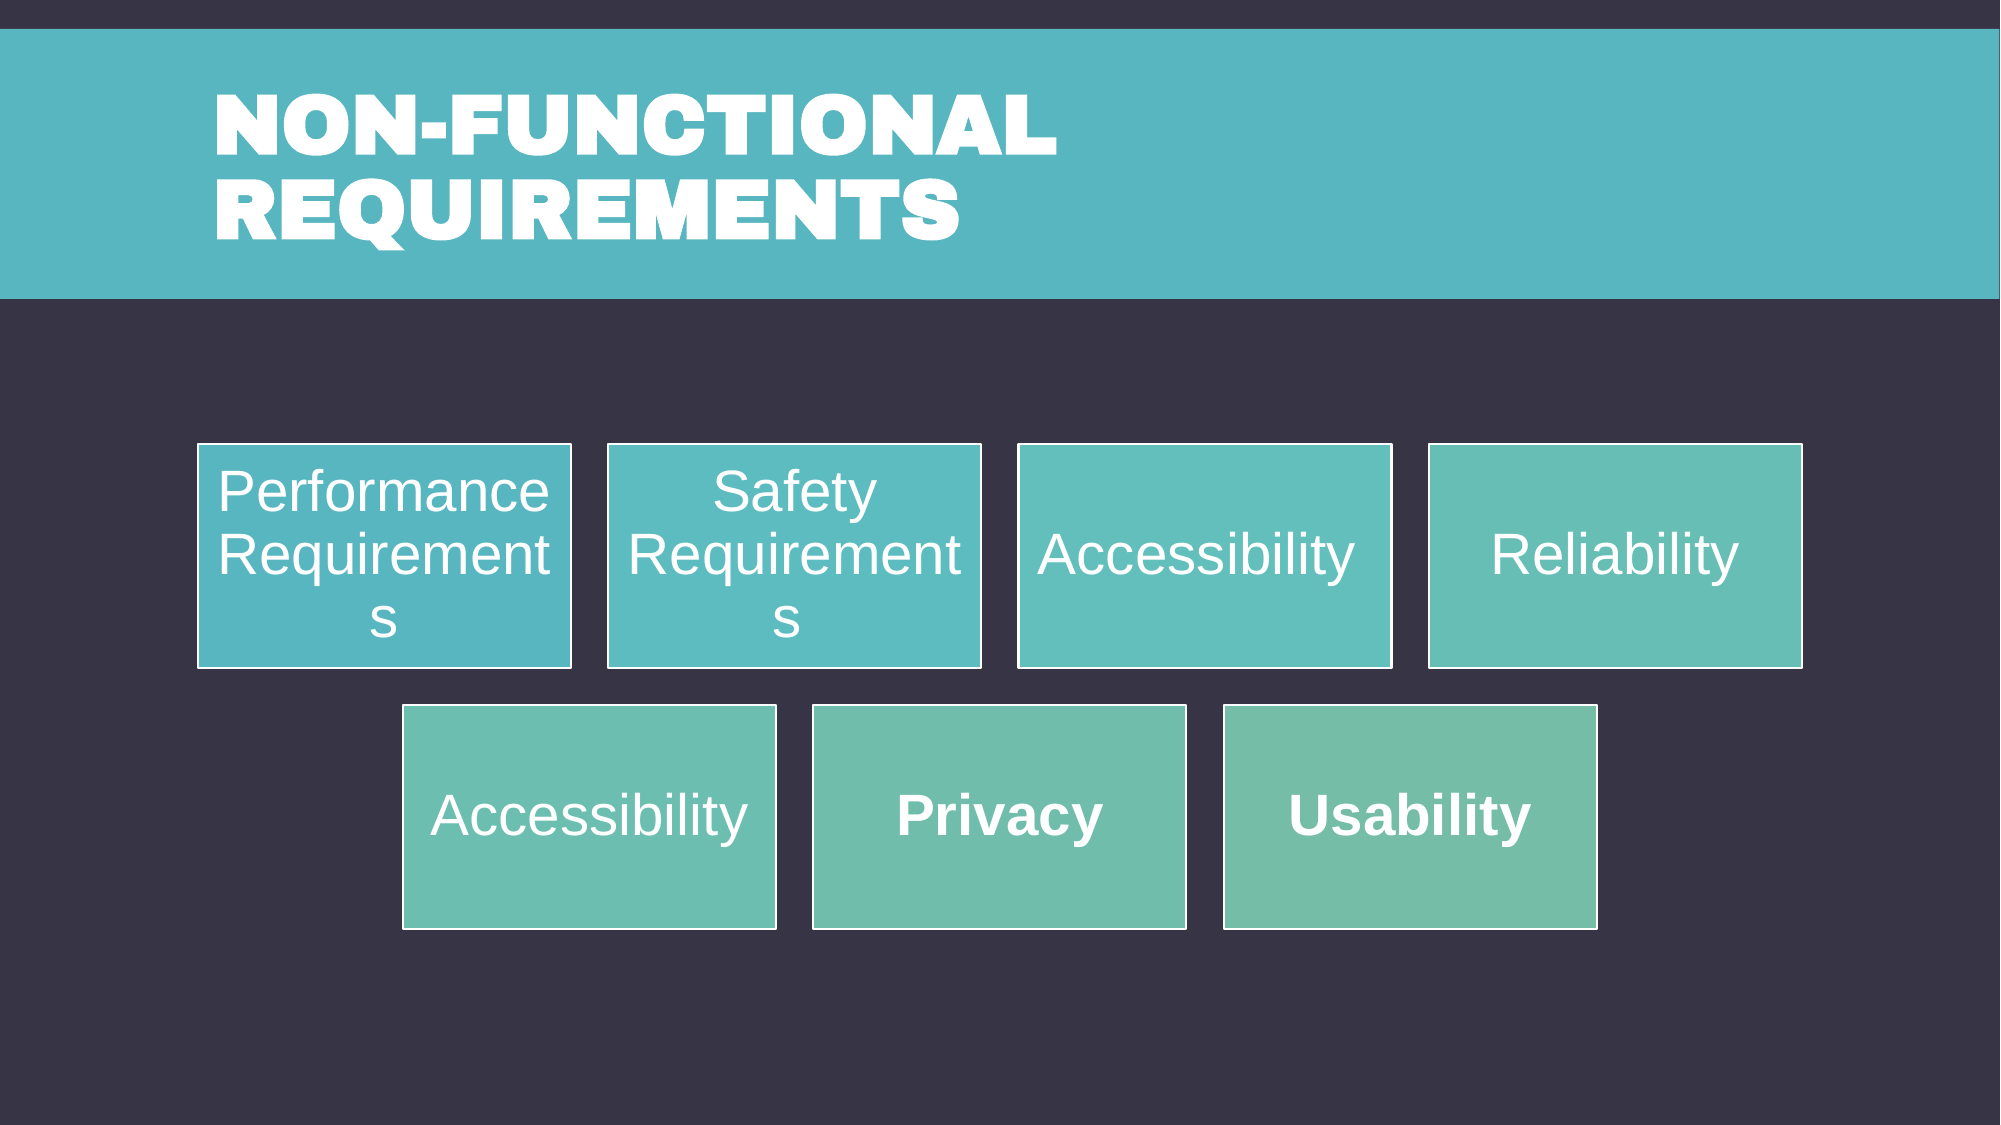

# Non-Functional Requirements
Performance Requirements
Safety Requirements
Accessibility
Reliability
Accessibility
Privacy
Usability